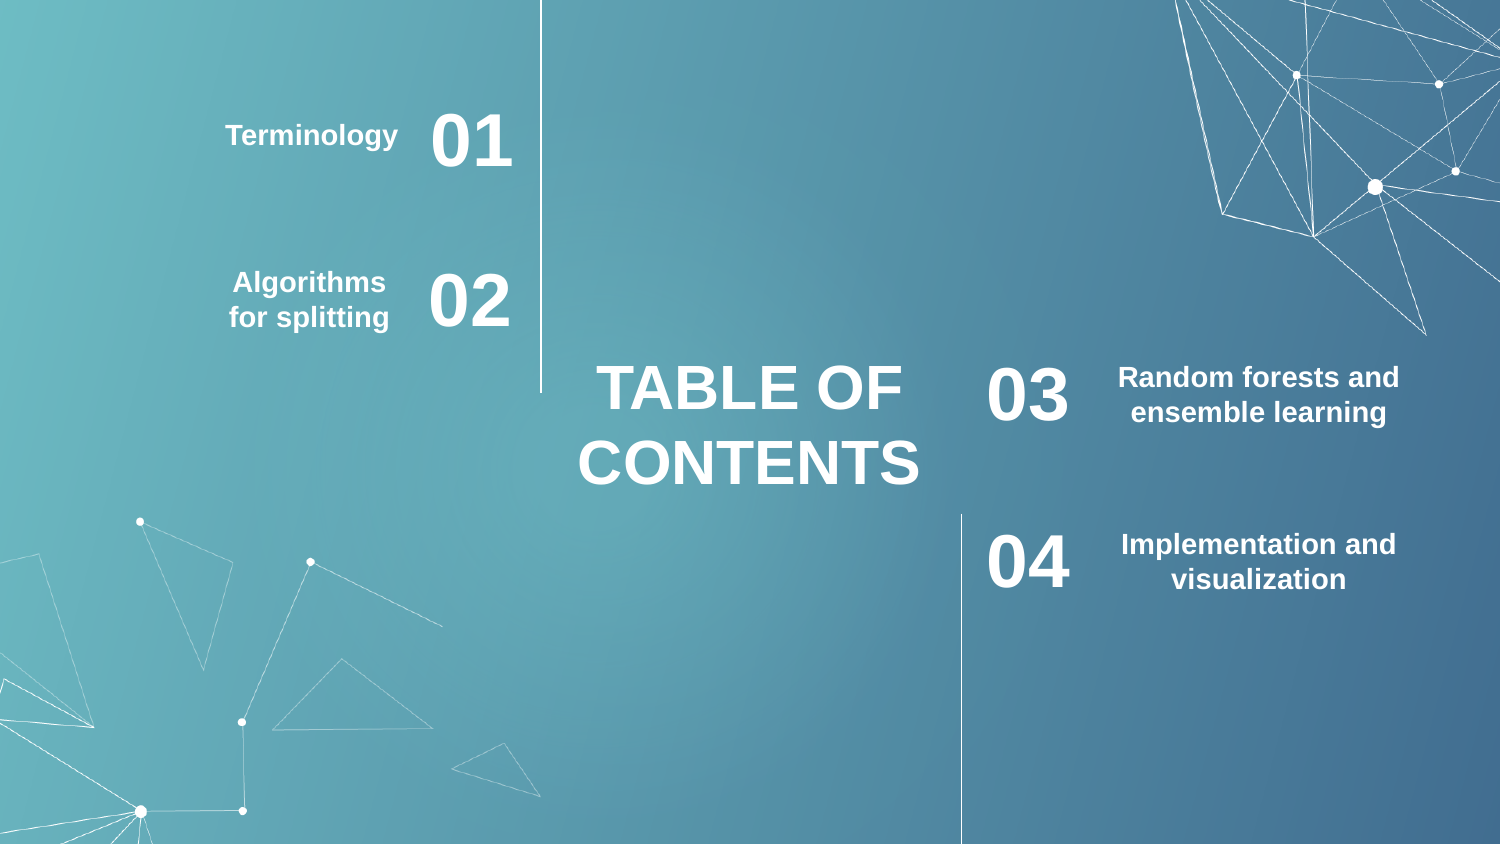

Terminology
01
Algorithms for splitting
02
03
Random forests and ensemble learning
# TABLE OF CONTENTS
Implementation and visualization
04